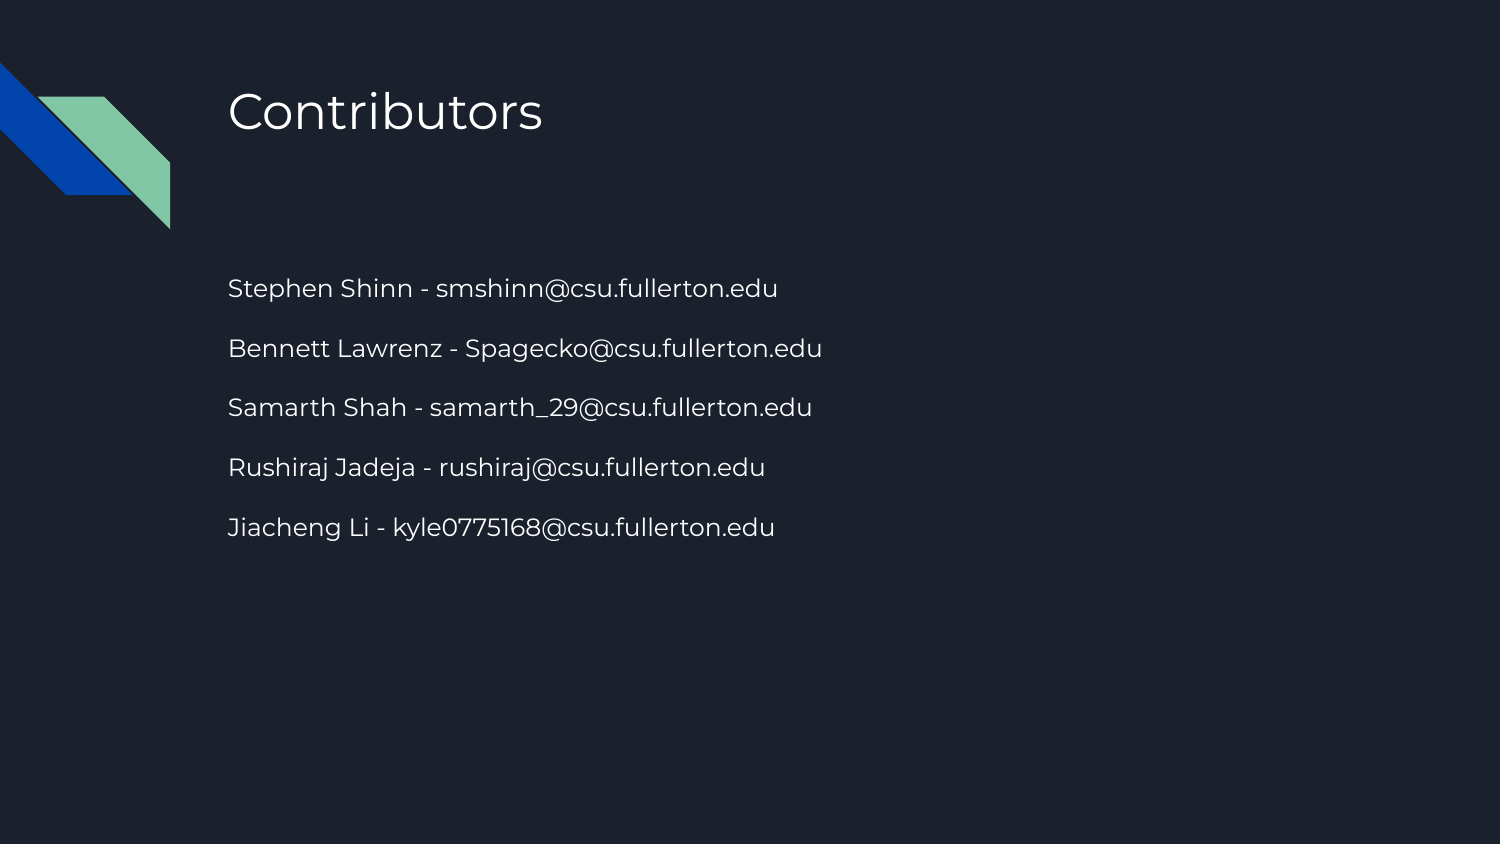

# Contributors
Stephen Shinn - smshinn@csu.fullerton.edu

Bennett Lawrenz - Spagecko@csu.fullerton.edu

Samarth Shah - samarth_29@csu.fullerton.edu

Rushiraj Jadeja - rushiraj@csu.fullerton.edu

Jiacheng Li - kyle0775168@csu.fullerton.edu